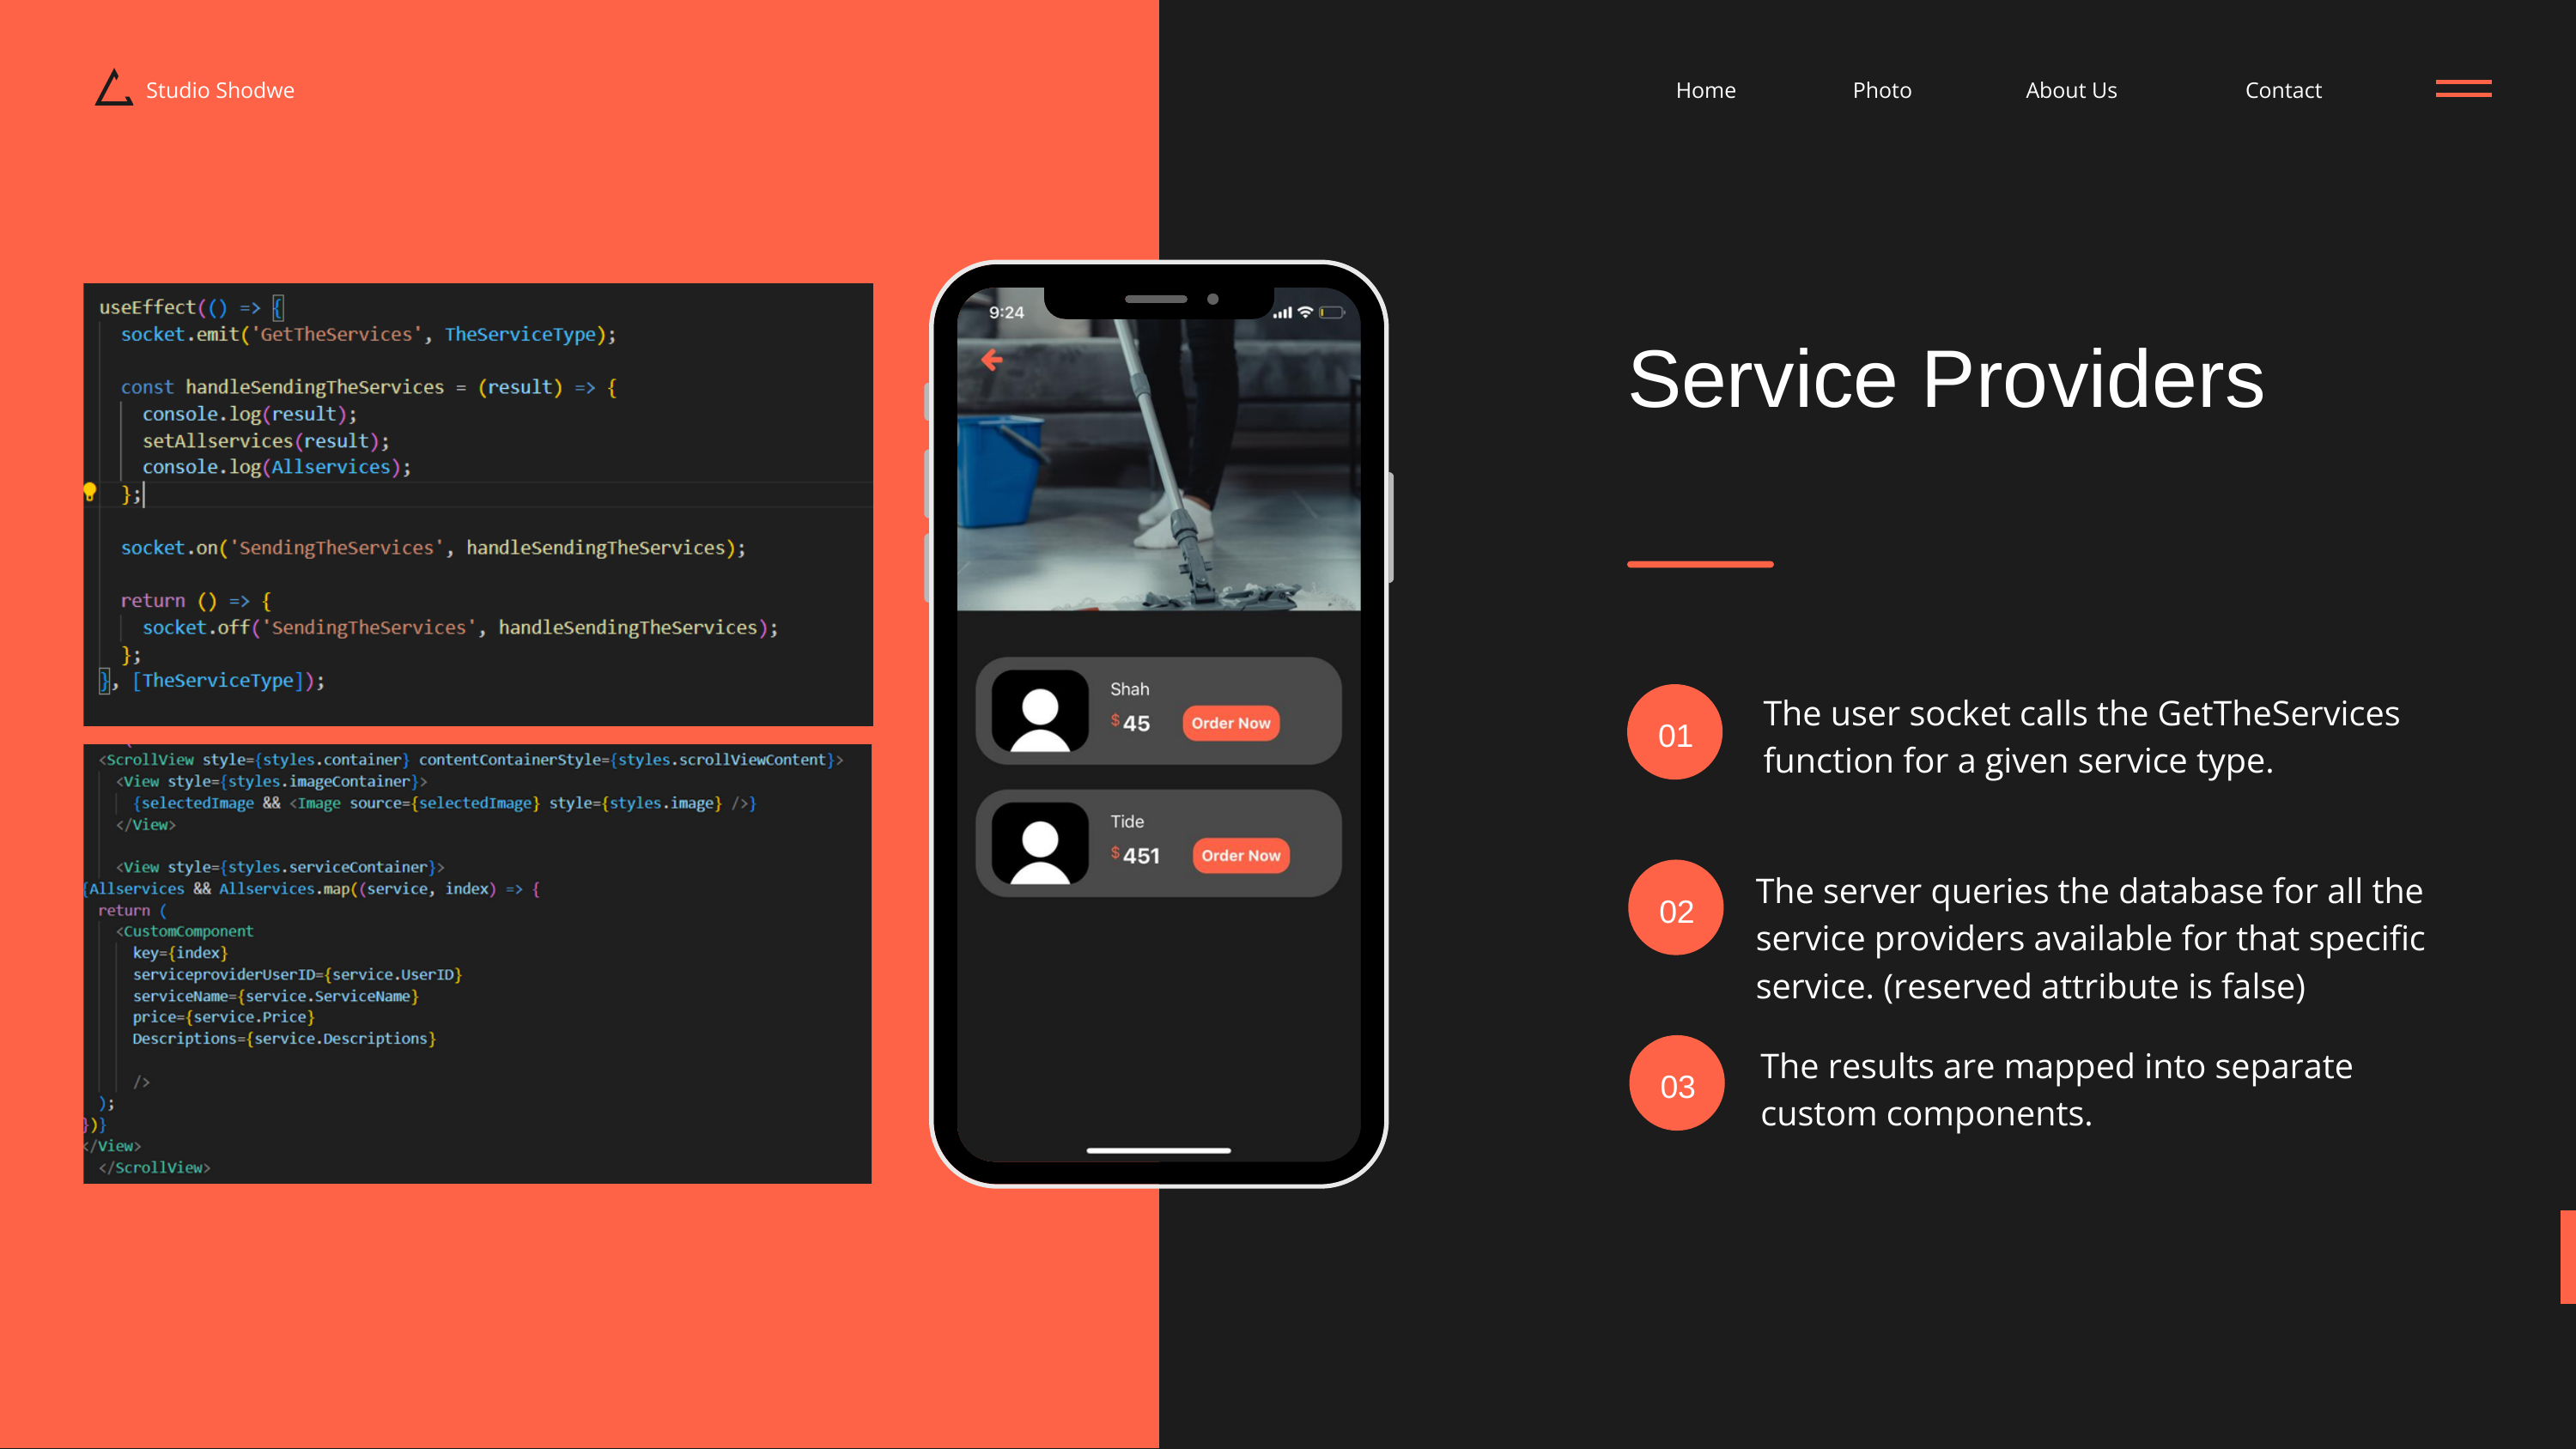

Studio Shodwe
Home
Photo
About Us
Contact

Service Providers

The user socket calls the GetTheServices function for a given service type.

01

The server queries the database for all the service providers available for that specific service. (reserved attribute is false)
02

The results are mapped into separate custom components.

03